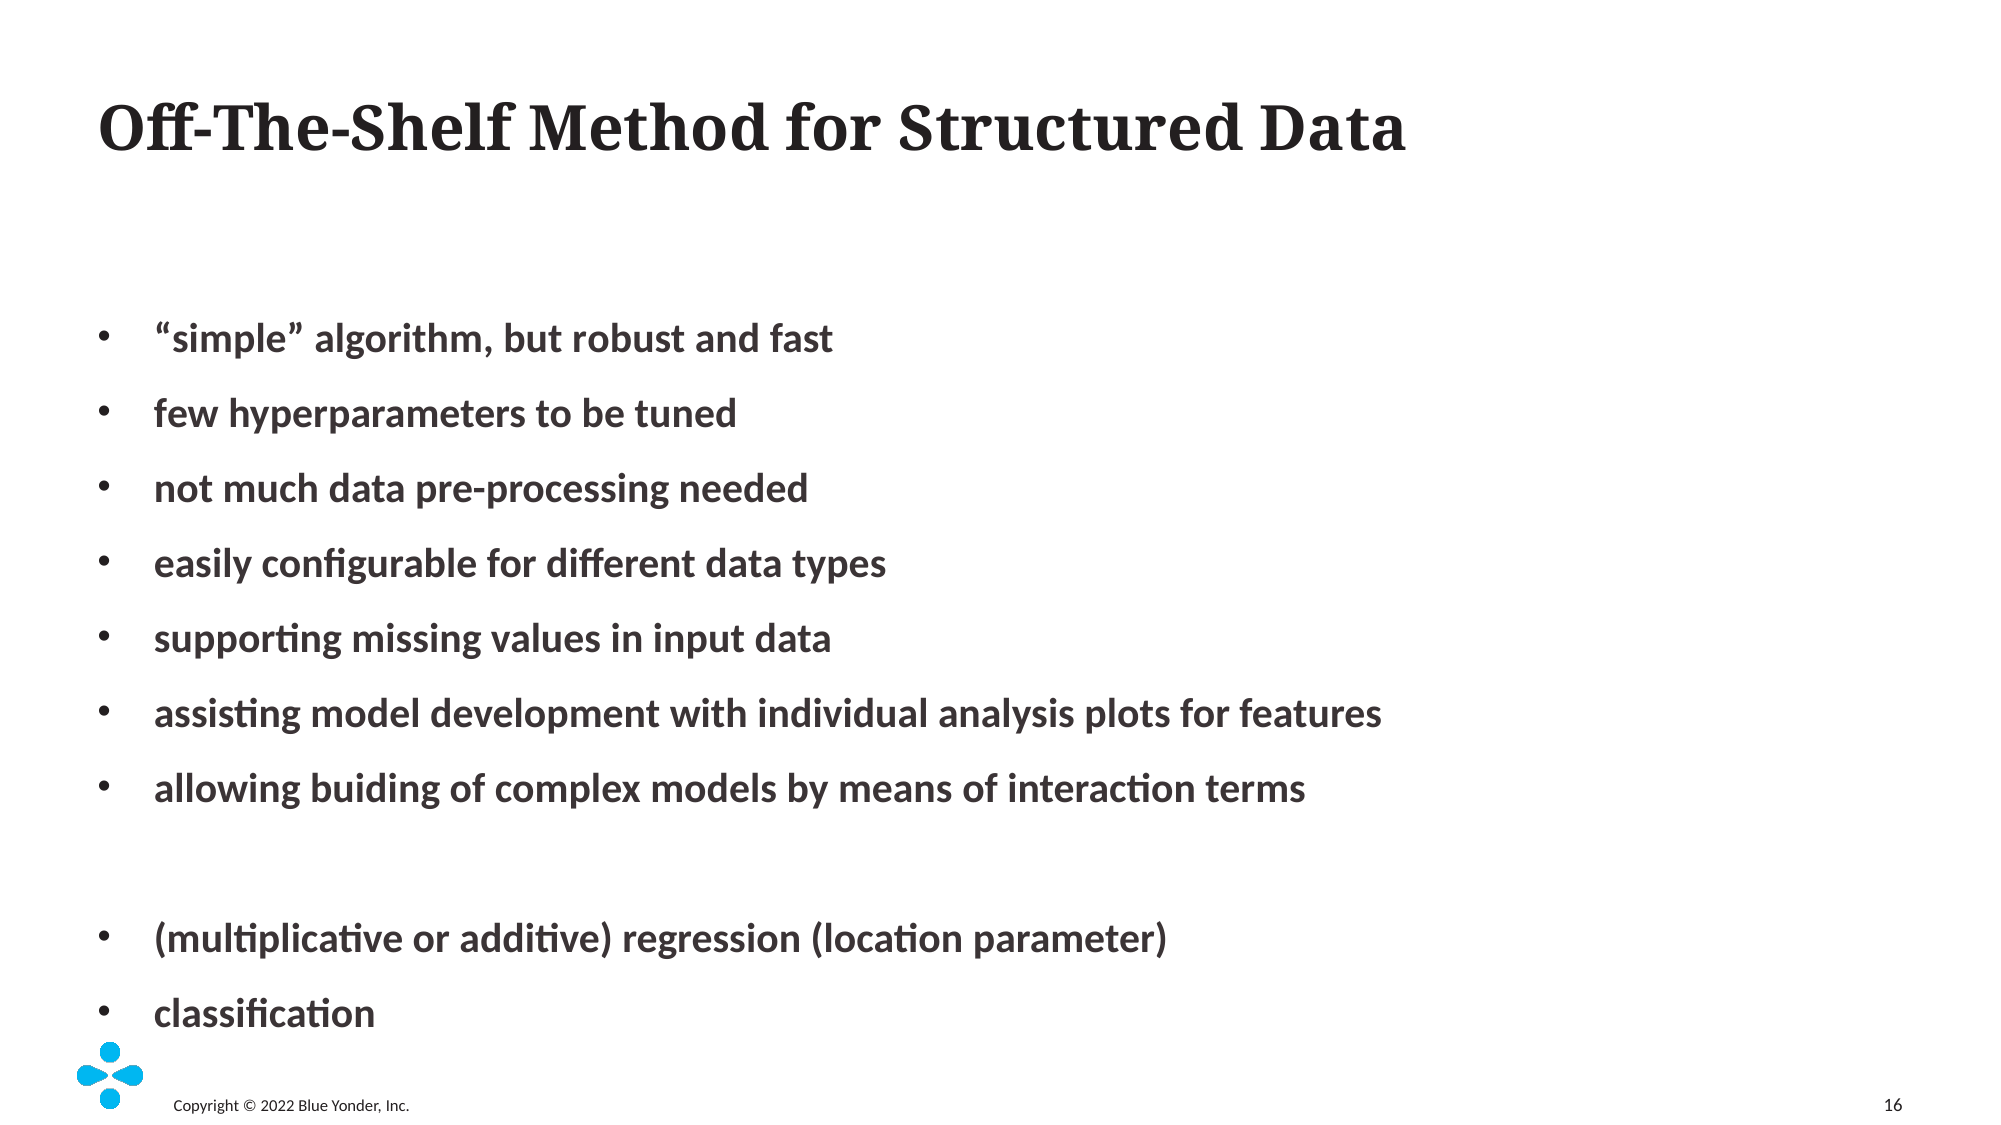

# Off-The-Shelf Method for Structured Data
“simple” algorithm, but robust and fast
few hyperparameters to be tuned
not much data pre-processing needed
easily configurable for different data types
supporting missing values in input data
assisting model development with individual analysis plots for features
allowing buiding of complex models by means of interaction terms

(multiplicative or additive) regression (location parameter)
classification
16